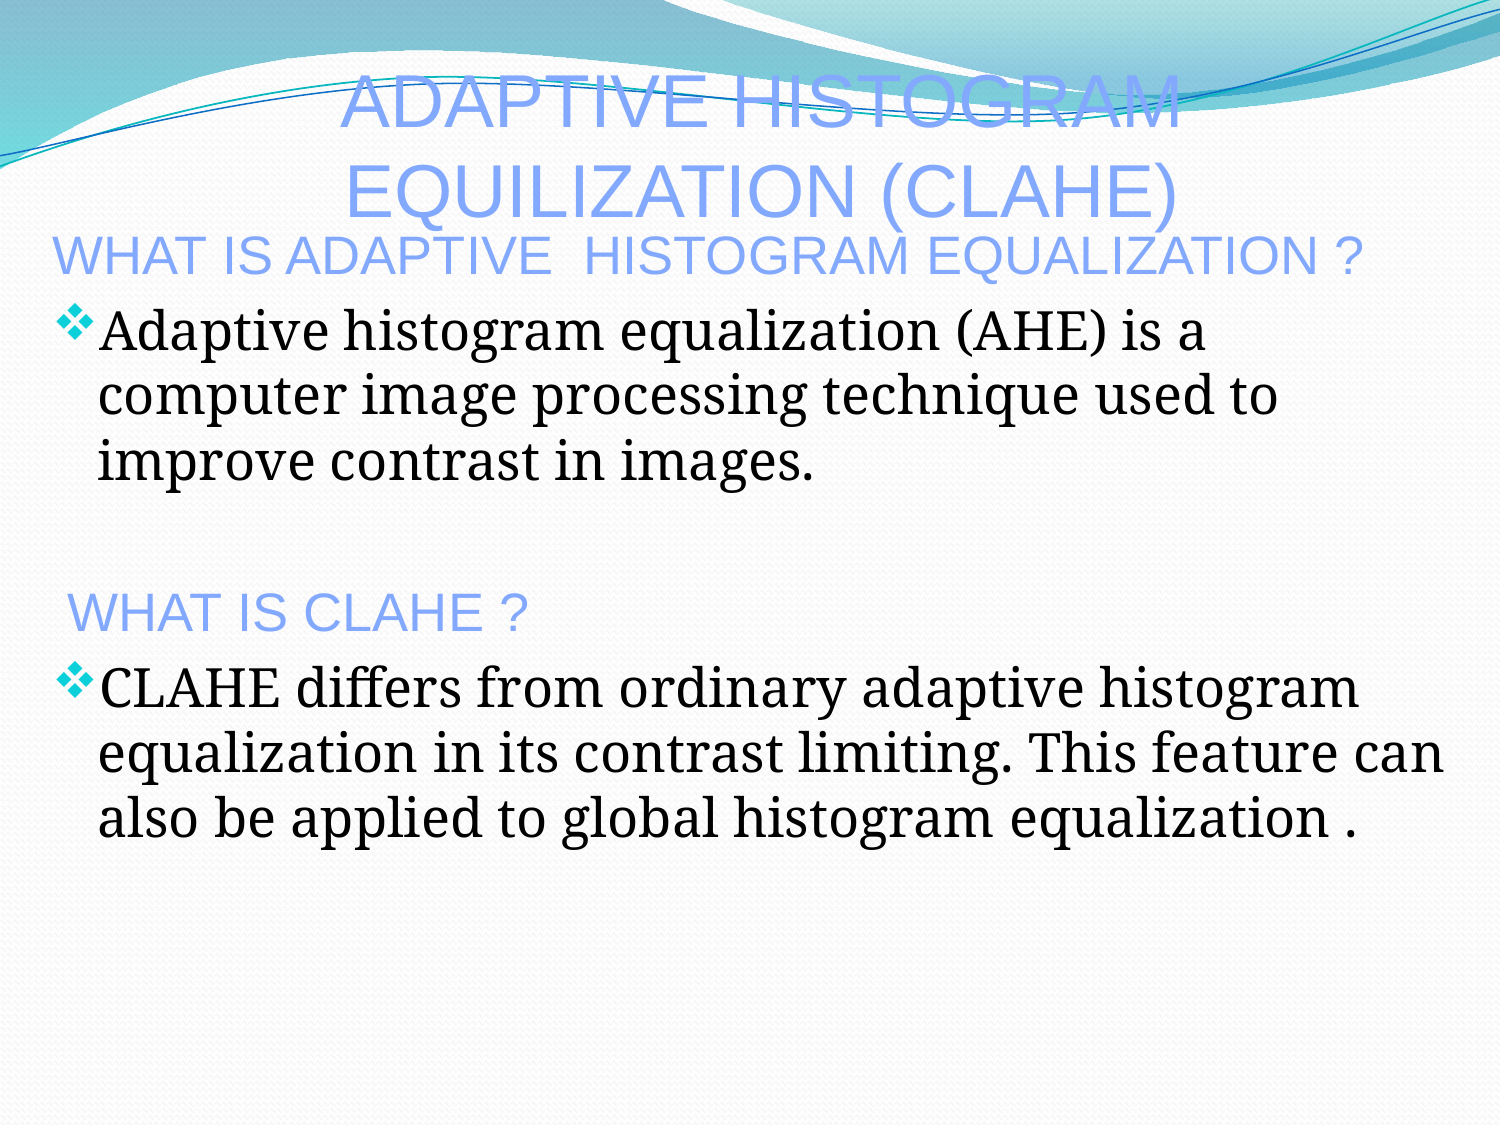

# ADAPTIVE HISTOGRAM EQUILIZATION (CLAHE)
What is Adaptive  Histogram Equalization ?
Adaptive histogram equalization (AHE) is a computer image processing technique used to improve contrast in images.

 What is CLAHE ?
CLAHE differs from ordinary adaptive histogram equalization in its contrast limiting. This feature can also be applied to global histogram equalization .